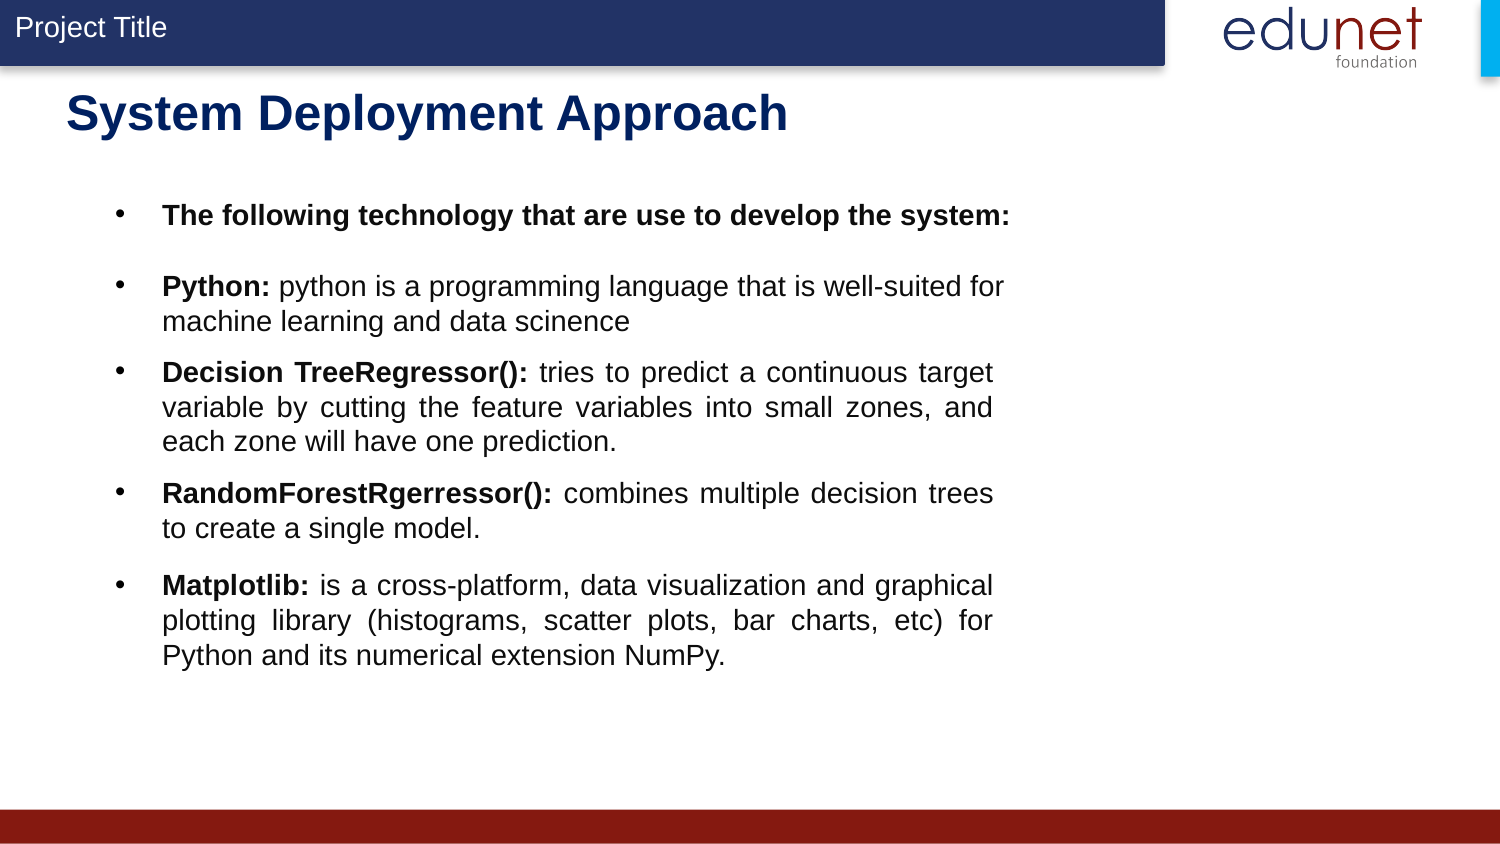

# System Deployment Approach
The following technology that are use to develop the system:
Python: python is a programming language that is well-suited for machine learning and data scinence
Decision TreeRegressor(): tries to predict a continuous target variable by cutting the feature variables into small zones, and each zone will have one prediction.
RandomForestRgerressor(): combines multiple decision trees to create a single model.
Matplotlib: is a cross-platform, data visualization and graphical plotting library (histograms, scatter plots, bar charts, etc) for Python and its numerical extension NumPy.